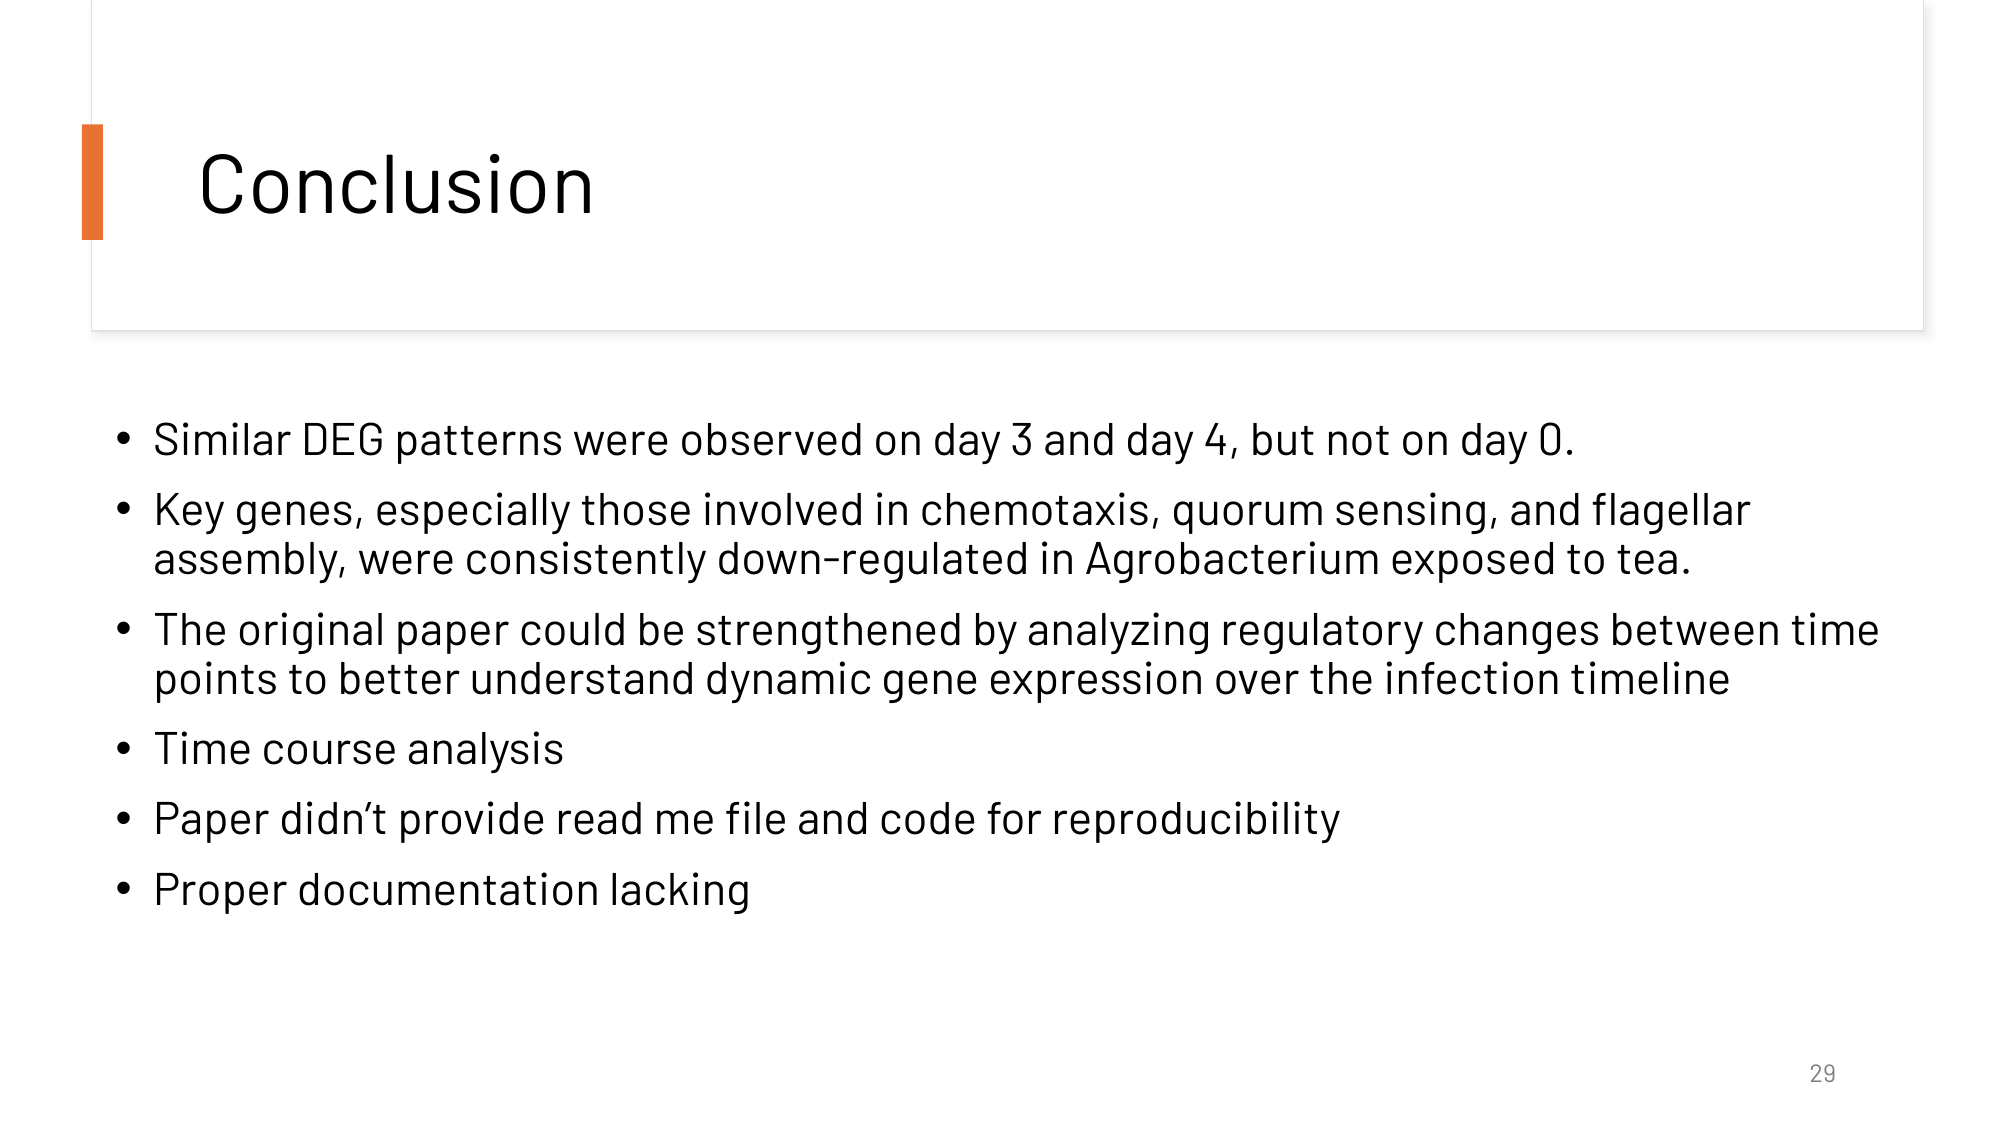

# Conclusion

Similar DEG patterns were observed on day 3 and day 4, but not on day 0.
Key genes, especially those involved in chemotaxis, quorum sensing, and flagellar assembly, were consistently down-regulated in Agrobacterium exposed to tea.
The original paper could be strengthened by analyzing regulatory changes between time points to better understand dynamic gene expression over the infection timeline
Time course analysis
Paper didn’t provide read me file and code for reproducibility
Proper documentation lacking

29